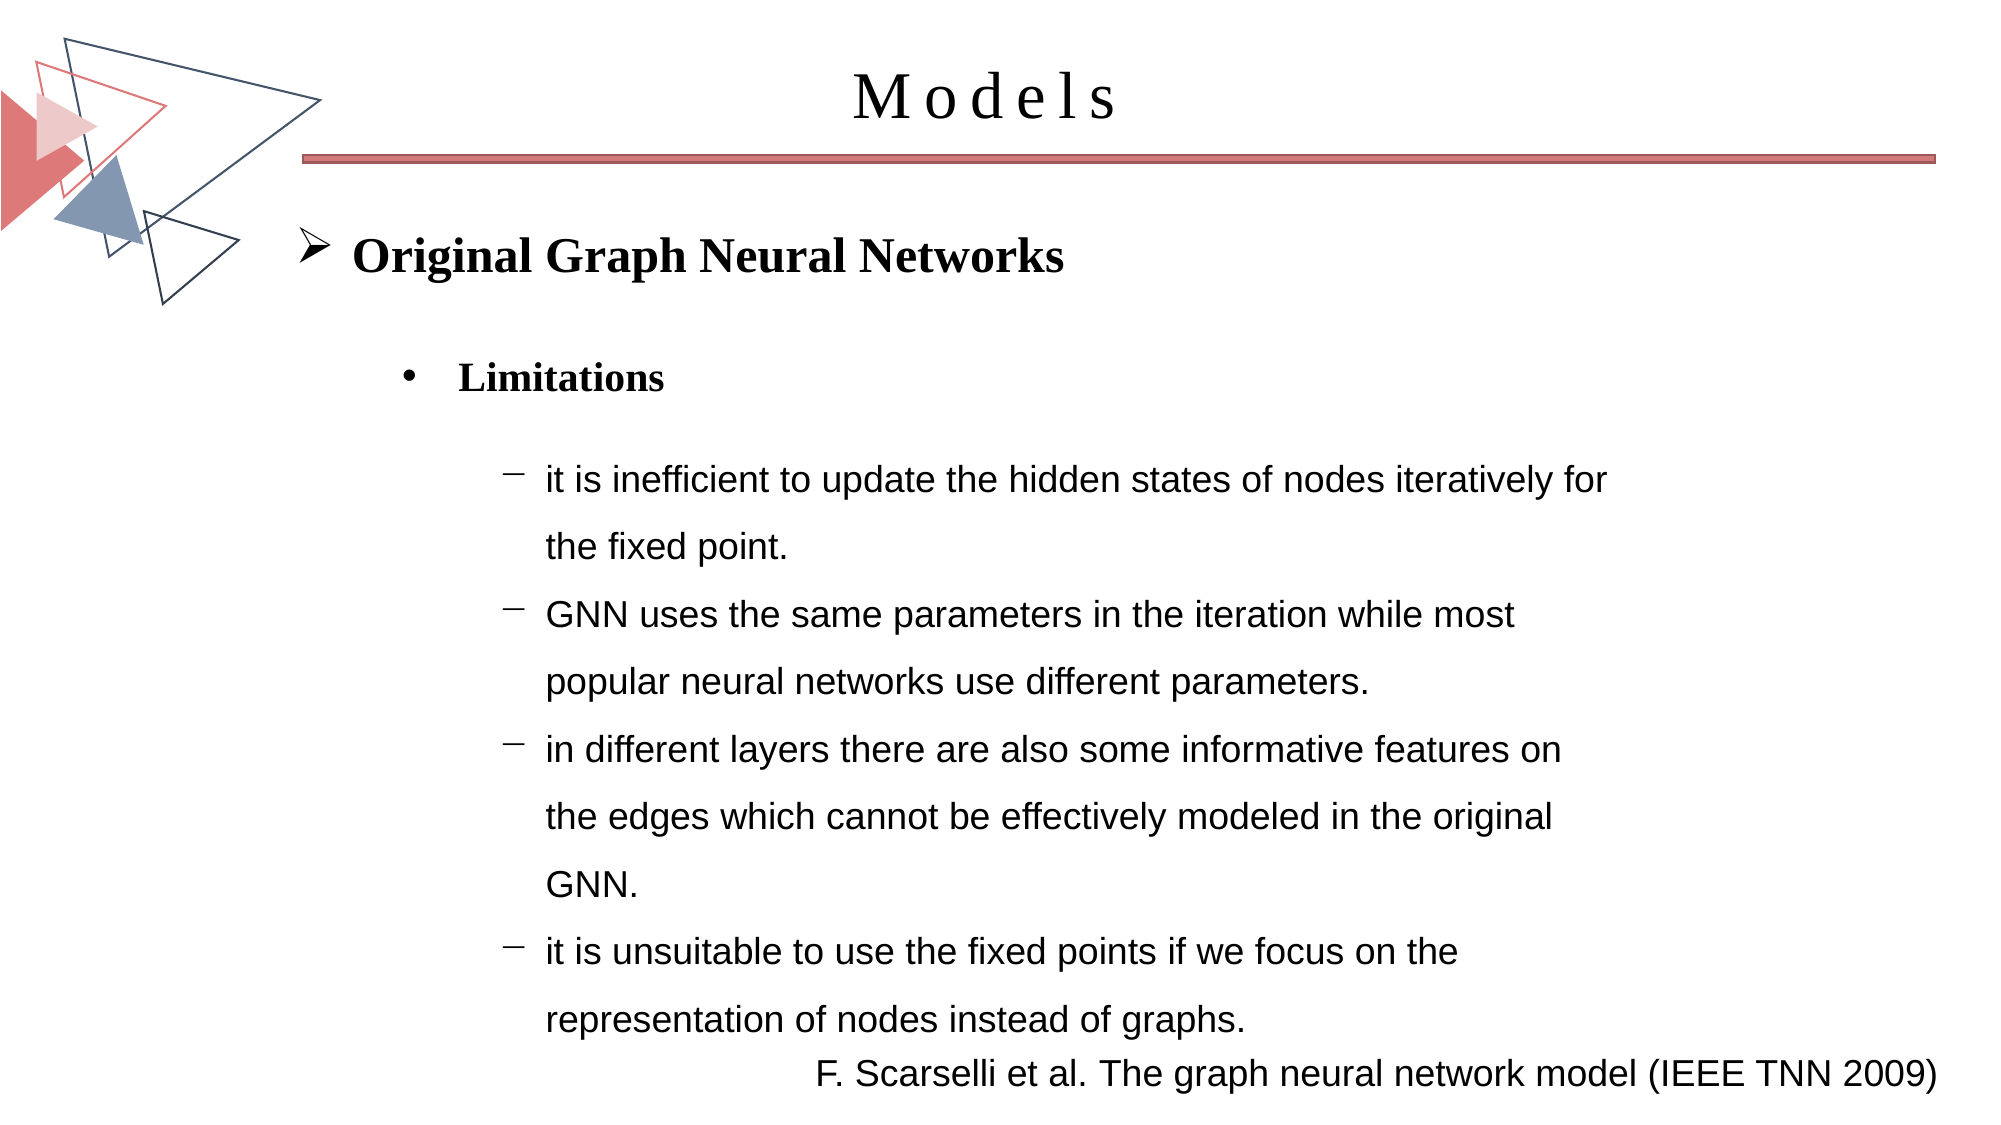

Models

Original Graph Neural Networks
Limitations
it is inefficient to update the hidden states of nodes iteratively for the fixed point.
GNN uses the same parameters in the iteration while most popular neural networks use different parameters.
in different layers there are also some informative features on the edges which cannot be effectively modeled in the original GNN.
it is unsuitable to use the fixed points if we focus on the representation of nodes instead of graphs.
F. Scarselli et al. The graph neural network model (IEEE TNN 2009)